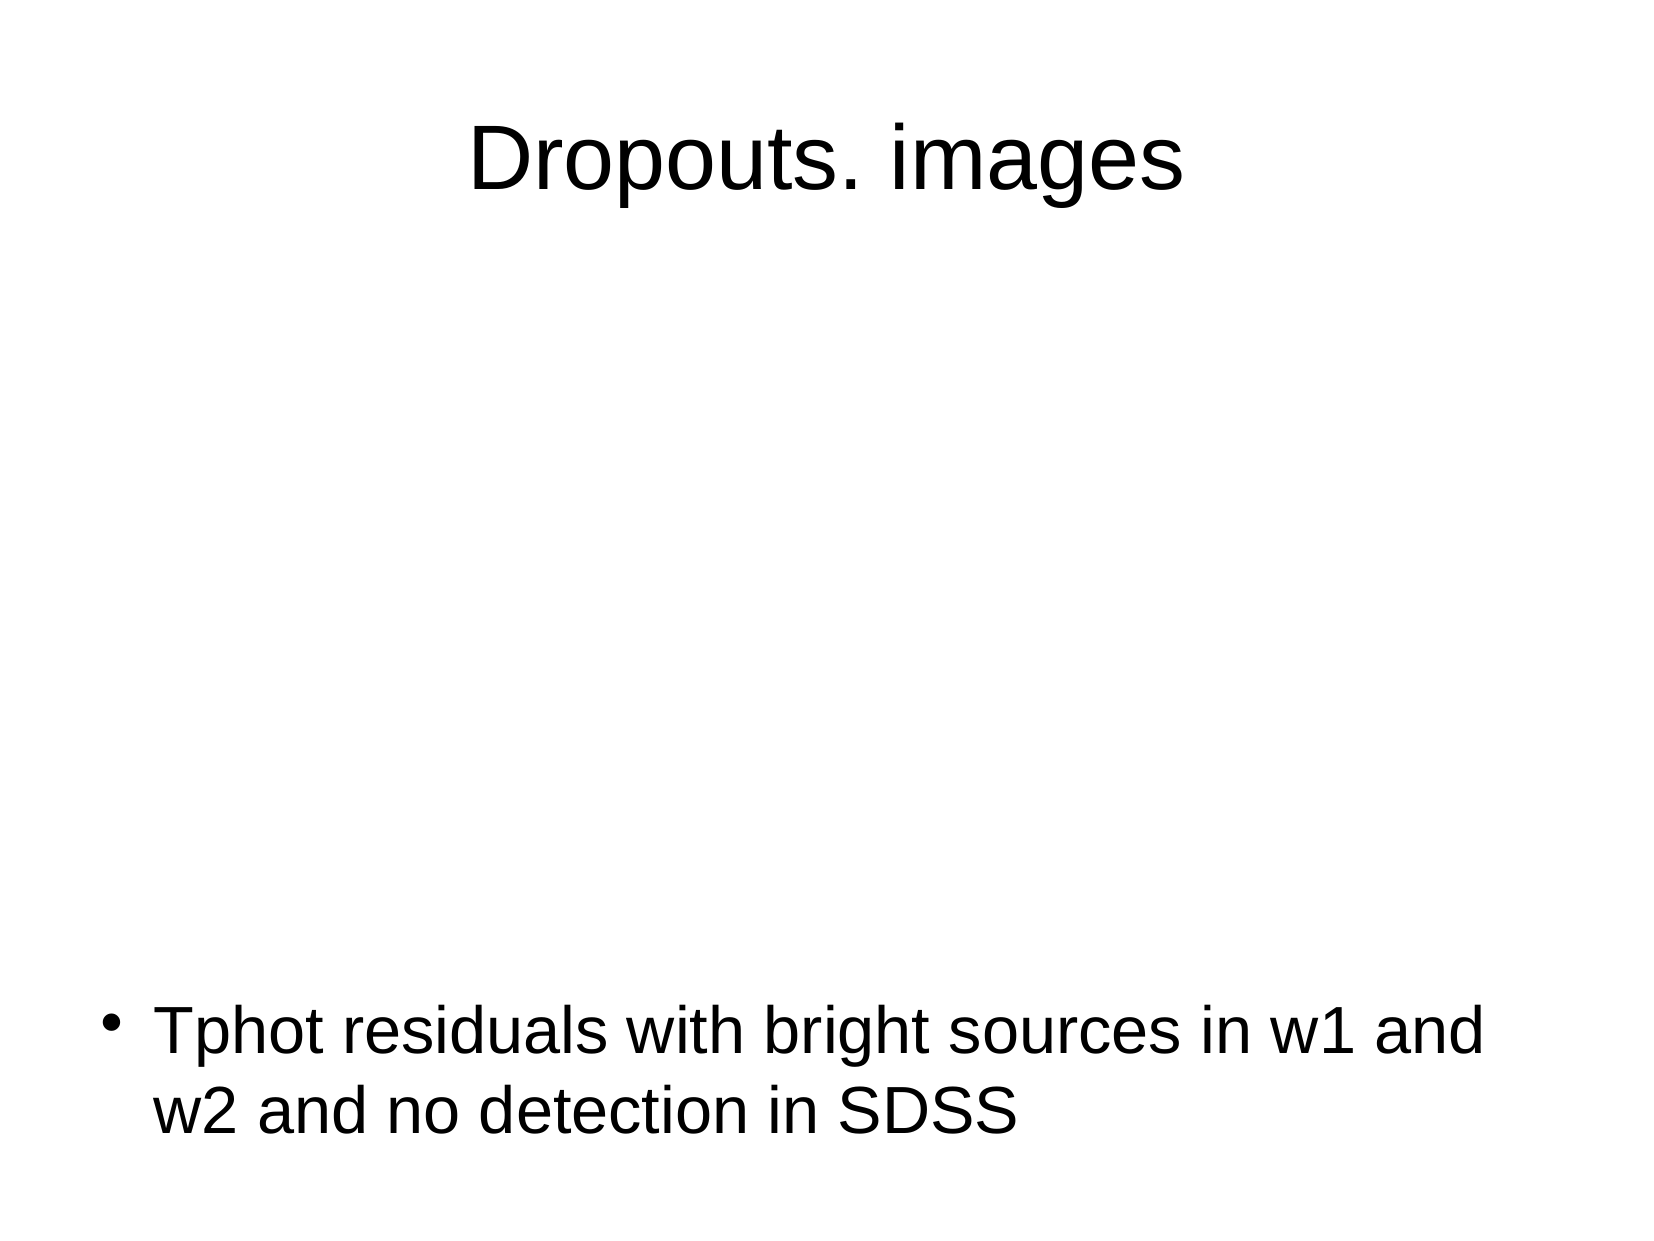

Dropouts. images
Tphot residuals with bright sources in w1 and w2 and no detection in SDSS